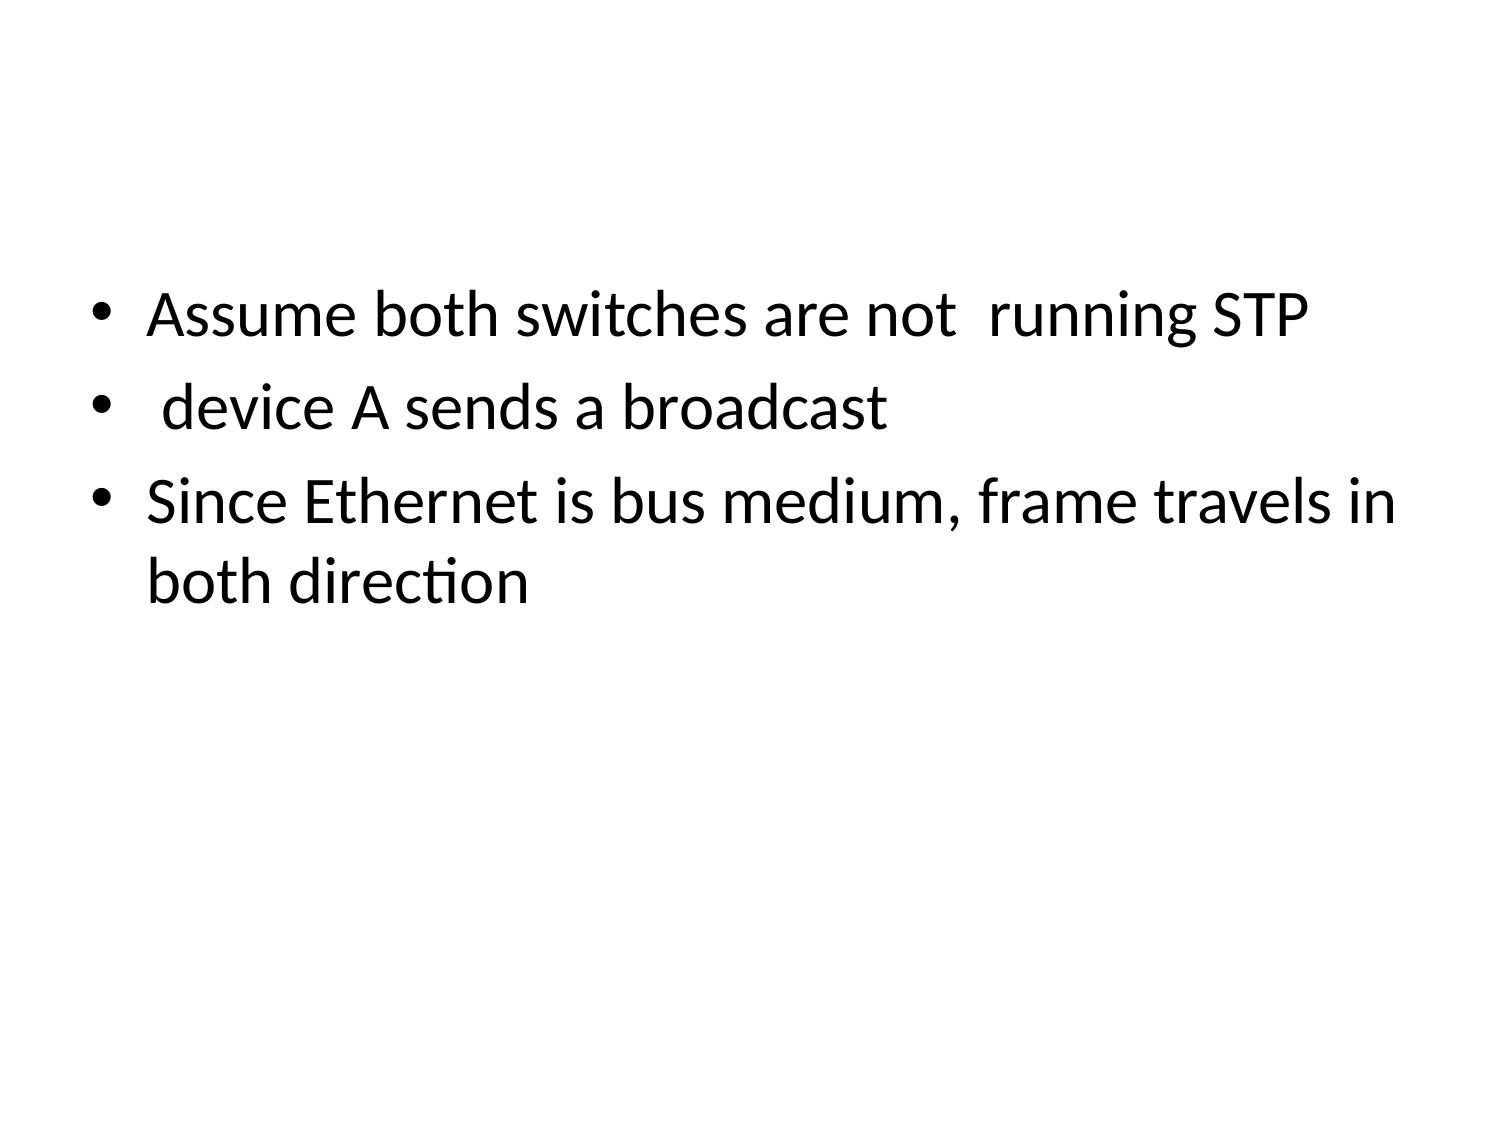

#
Assume both switches are not  running STP
 device A sends a broadcast
Since Ethernet is bus medium, frame travels in both direction